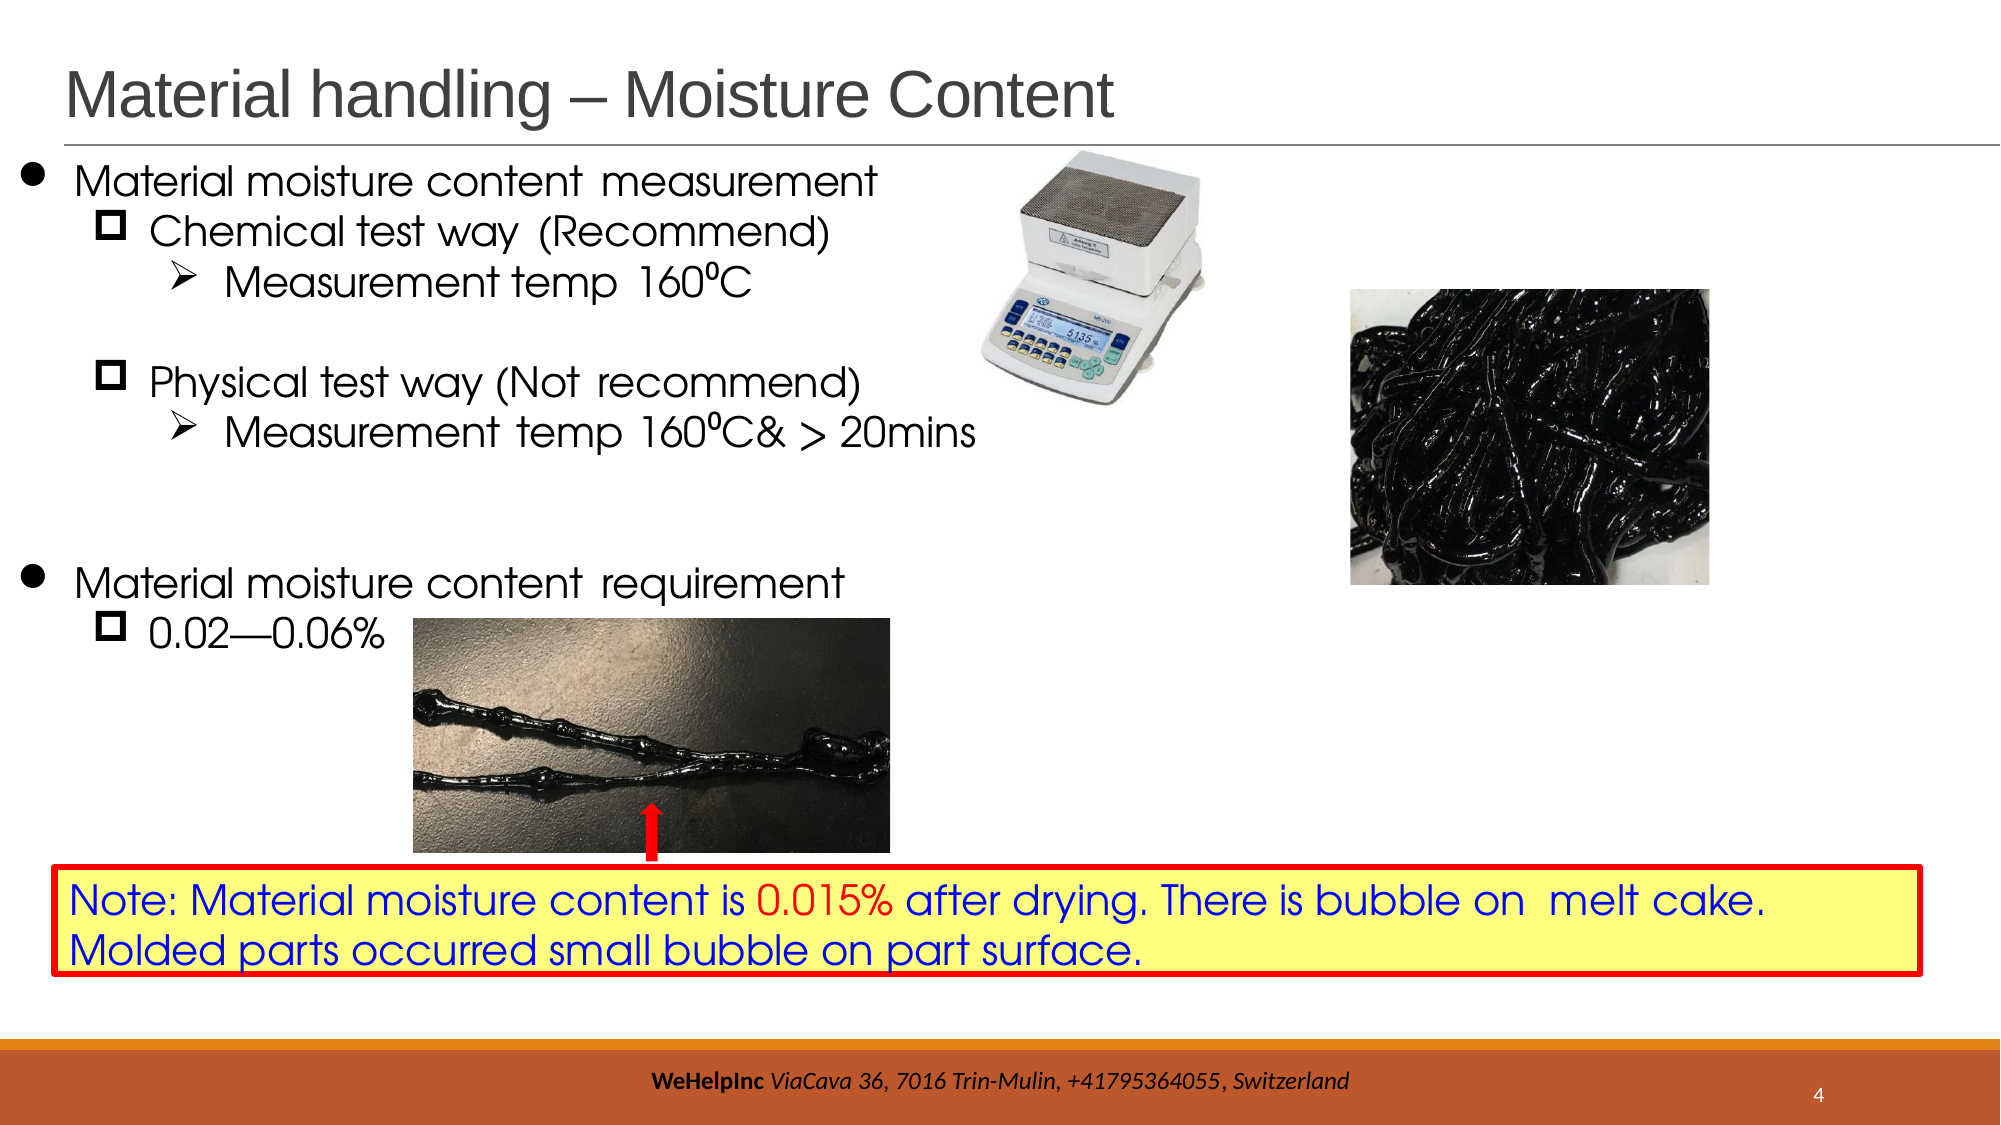

# Material handling – Moisture Content

Material moisture content measurement
Chemical test way (Recommend)
Measurement temp 160⁰C

Physical test way (Not recommend)
Measurement temp 160⁰C& > 20mins

Material moisture content requirement
0.02—0.06%

Note: Material moisture content is 0.015% after drying. There is bubble on  melt cake. Molded parts occurred small bubble on part surface.
4